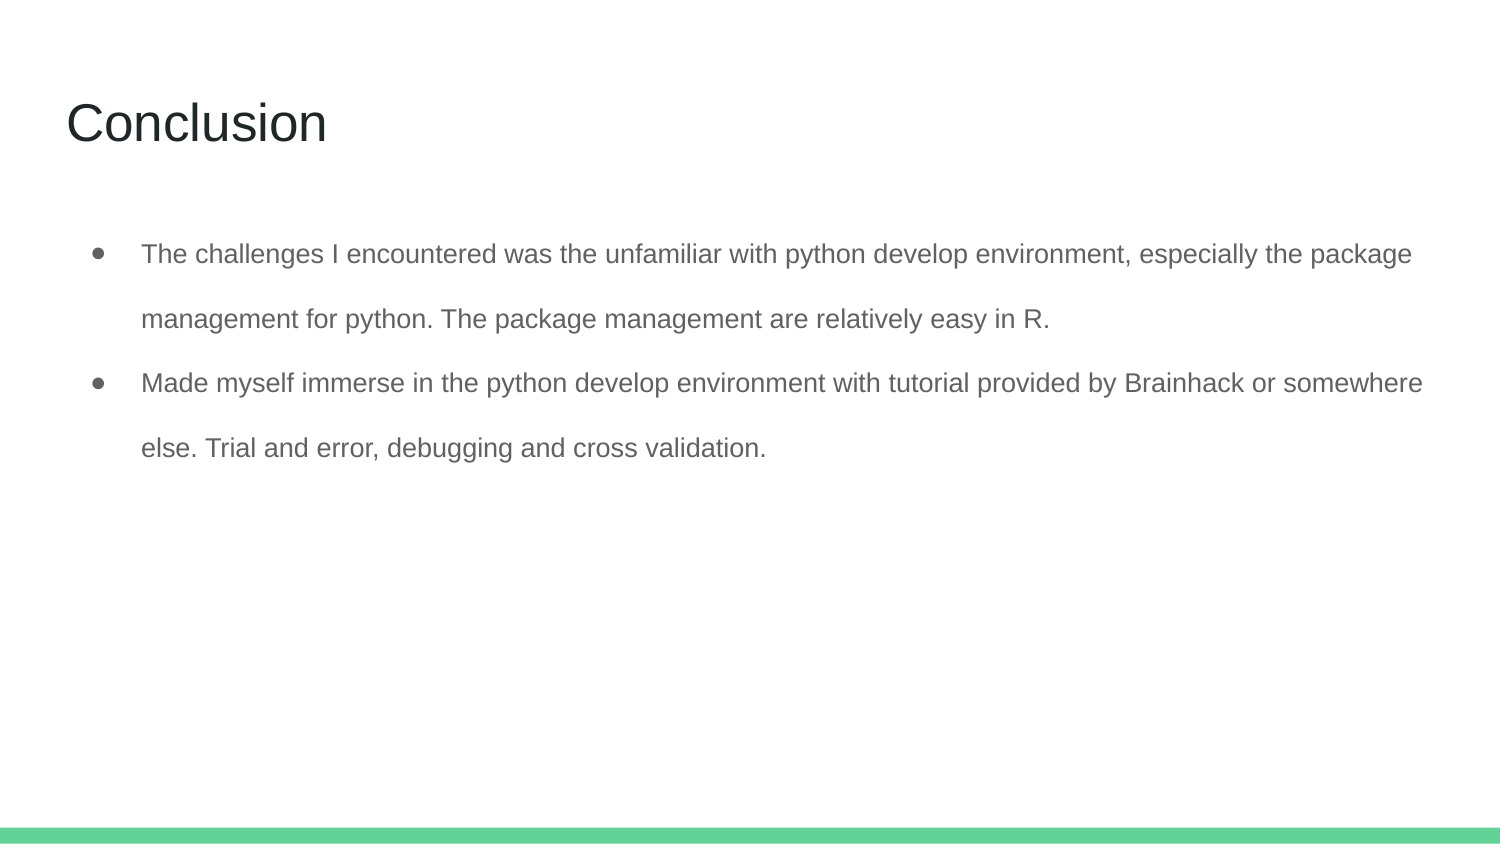

# Conclusion
The challenges I encountered was the unfamiliar with python develop environment, especially the package management for python. The package management are relatively easy in R.
Made myself immerse in the python develop environment with tutorial provided by Brainhack or somewhere else. Trial and error, debugging and cross validation.